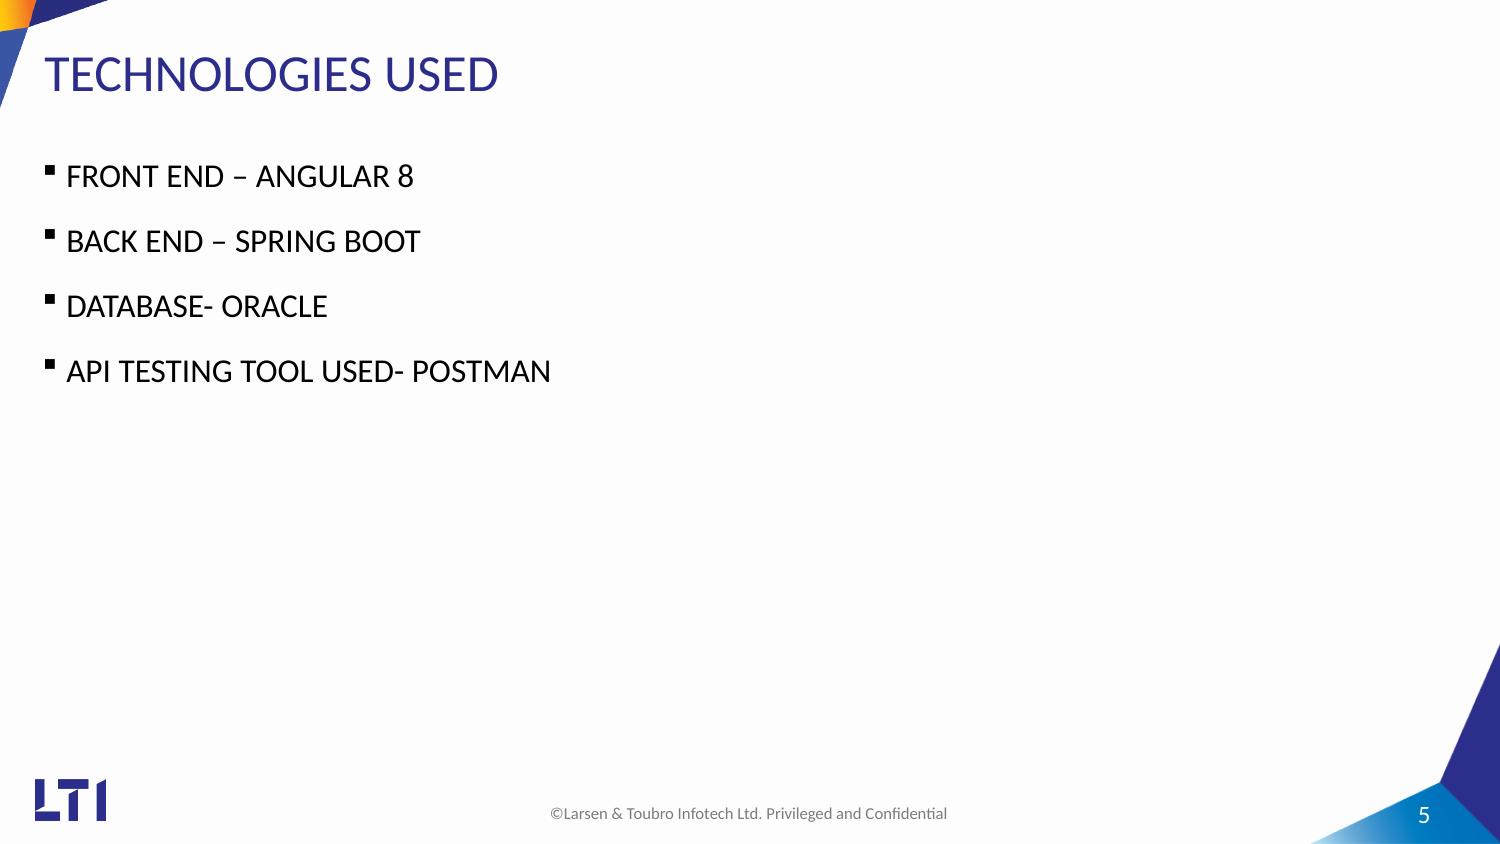

# TECHNOLOGIES USED
FRONT END – ANGULAR 8
BACK END – SPRING BOOT
DATABASE- ORACLE
API TESTING TOOL USED- POSTMAN